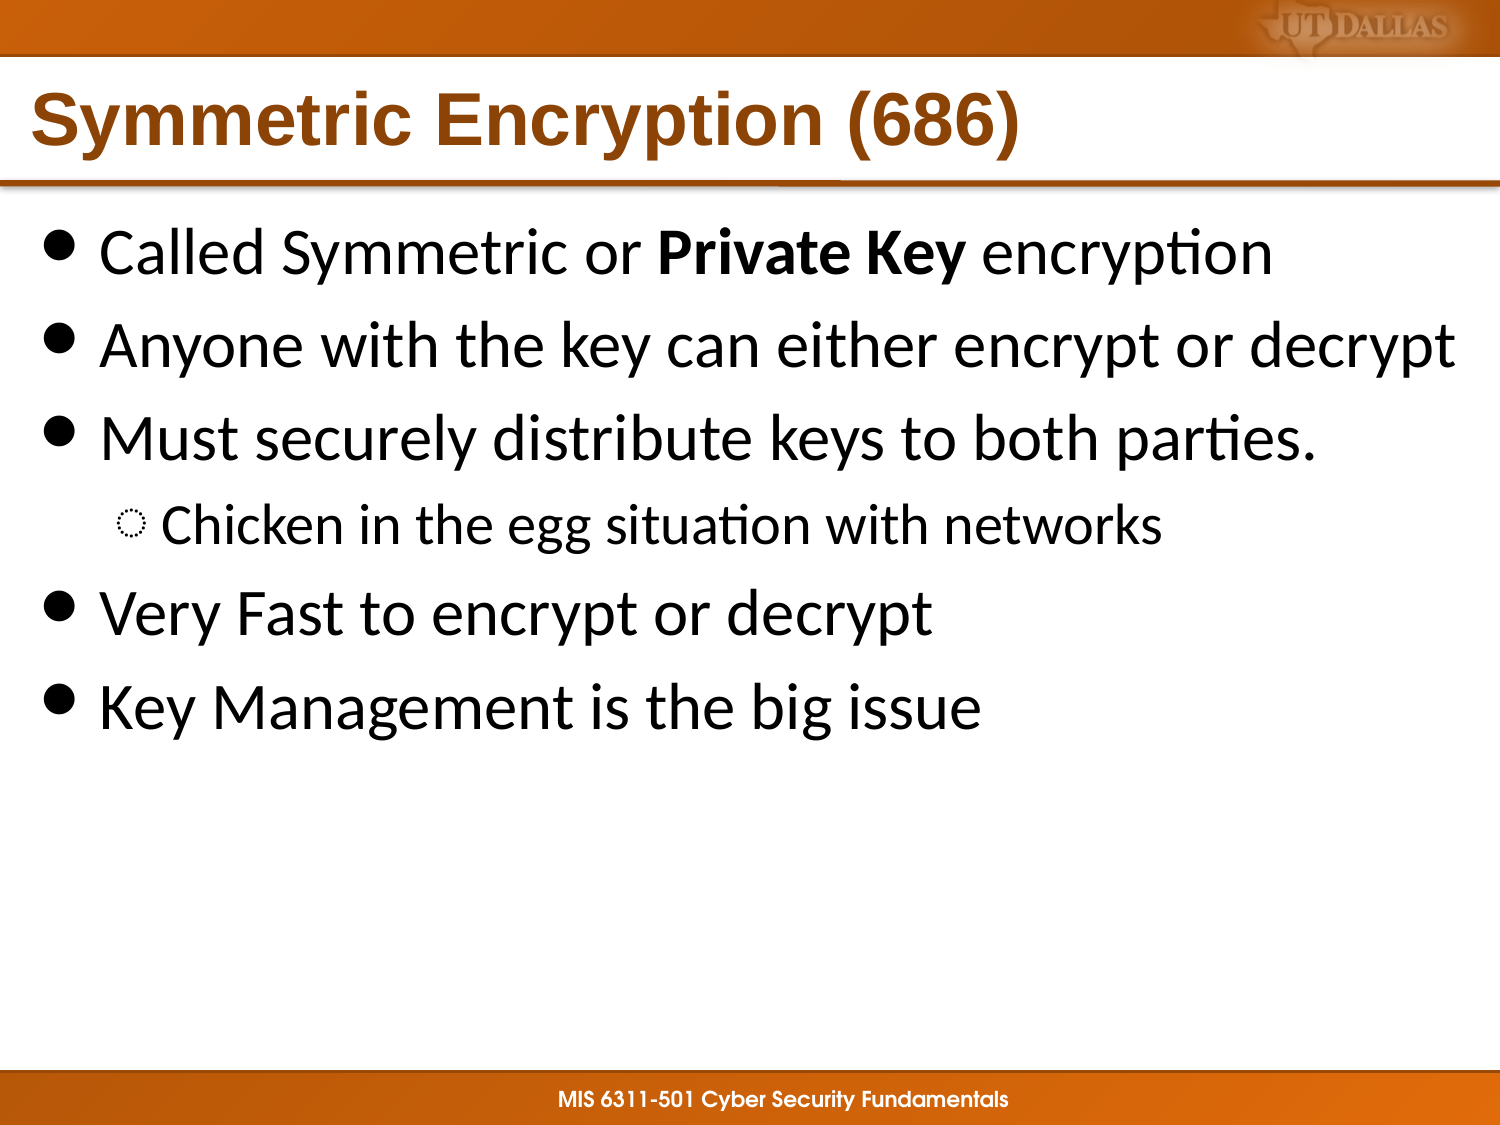

# Symmetric Encryption (686)
Called Symmetric or Private Key encryption
Anyone with the key can either encrypt or decrypt
Must securely distribute keys to both parties.
Chicken in the egg situation with networks
Very Fast to encrypt or decrypt
Key Management is the big issue